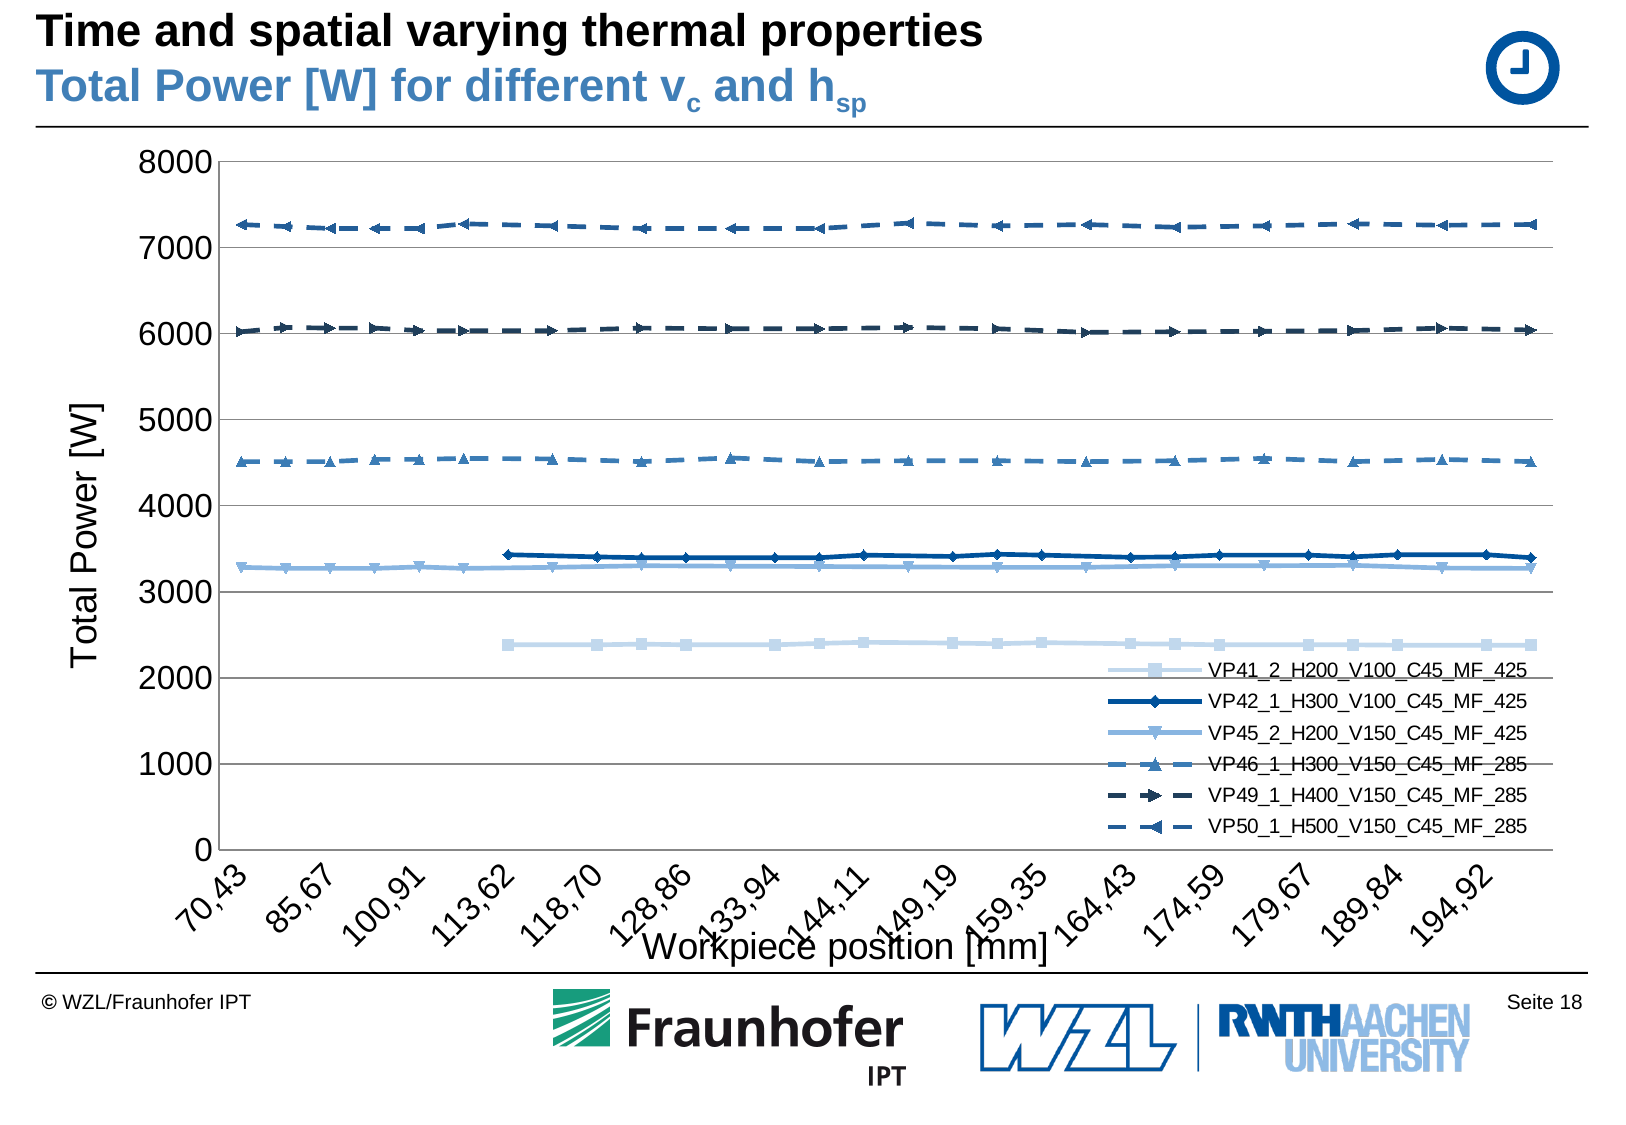

# Time and spatial varying thermal properties Total Power [W] for different vc and hsp

### Chart

| Category | VP41_2_H200_V100_C45_MF_425 | VP42_1_H300_V100_C45_MF_425 | VP45_2_H200_V150_C45_MF_425 | VP46_1_H300_V150_C45_MF_285 | VP49_1_H400_V150_C45_MF_285 | VP50_1_H500_V150_C45_MF_285 |
|---|---|---|---|---|---|---|
| 70,43 | None | None | 3284.12025299751 | 4511.65530114235 | 6020.078403826948 | 7266.37693020968 |
| 78,05 | None | None | 3271.16316082241 | 4511.65530114235 | 6070.55150409208 | 7242.65137650295 |
| 85,67 | None | None | 3271.16316082241 | 4511.65530114235 | 6062.909083320148 | 7220.1599590732 |
| 93,29 | None | None | 3271.16316082241 | 4538.1280161232 | 6062.909083320148 | 7220.1599590732 |
| 100,91 | None | None | 3288.59077193246 | 4538.1280161232 | 6033.83542082055 | 7220.1599590732 |
| 108,54 | None | None | 3271.16316082241 | 4549.42561645111 | 6033.83542082055 | 7274.60100025146 |
| 113,62 | 2383.92985884631 | 3431.27782935534 | None | None | None | None |
| 116,16 | None | None | 3284.12025299751 | 4543.71988945037 | 6033.83542082055 | 7250.4114746897 |
| 118,70 | 2383.92985884631 | 3406.03462784254 | None | None | None | None |
| 123,78 | 2392.01164896374 | 3396.55037720522 | 3302.52612809018 | 4511.65530114235 | 6062.909083320148 | 7220.1599590732 |
| 128,86 | 2383.92985884631 | 3396.55037720522 | None | None | None | None |
| 131,40 | None | None | 3297.78831937188 | 4555.25229603696 | 6055.42530702752 | 7220.1599590732 |
| 133,94 | 2383.92985884631 | 3396.55037720522 | None | None | None | None |
| 139,02 | 2400.38624795439 | 3396.55037720522 | 3293.14505021482 | 4511.65530114235 | 6055.42530702752 | 7220.1599590732 |
| 144,11 | 2413.58112722143 | 3426.03176879746 | None | None | None | None |
| 146,65 | None | None | 3288.59077193246 | 4521.97057378286 | 6070.55150409208 | 7282.99940785471 |
| 149,19 | 2404.69498933214 | 3410.89745076728 | None | None | None | None |
| 154,27 | 2396.16008603759 | 3436.63509828089 | 3284.12025299751 | 4521.97057378286 | 6055.42530702752 | 7250.4114746897 |
| 159,35 | 2409.09145909814 | 3426.03176879746 | None | None | None | None |
| 161,89 | None | None | 3284.12025299751 | 4511.65530114235 | 6013.3685795007 | 7266.37693020968 |
| 164,43 | 2396.16008603759 | 3401.25390432467 | None | None | None | None |
| 169,51 | 2392.01164896374 | 3406.03462784254 | 3302.52612809018 | 4521.97057378286 | 6020.078403826948 | 7235.02809501532 |
| 174,59 | 2383.92985884631 | 3426.03176879746 | None | None | None | None |
| 177,13 | None | None | 3302.52612809018 | 4549.42561645111 | 6026.898352801999 | 7250.4114746897 |
| 179,67 | 2383.92985884631 | 3426.03176879746 | None | None | None | None |
| 184,76 | 2383.92985884631 | 3406.03462784254 | 3307.36437102348 | 4511.65530114235 | 6033.83542082055 | 7274.60100025146 |
| 189,84 | 2379.988060129718 | 3431.27782935534 | None | None | None | None |
| 192,38 | None | None | 3275.41099813719 | 4538.1280161232 | 6062.909083320148 | 7258.31696556339 |
| 194,92 | 2379.988060129718 | 3431.27782935534 | None | None | None | None |
| 200,00 | 2379.988060129718 | 3396.55037720522 | 3271.16316082241 | 4511.65530114235 | 6040.89698991512 | 7266.37693020968 |